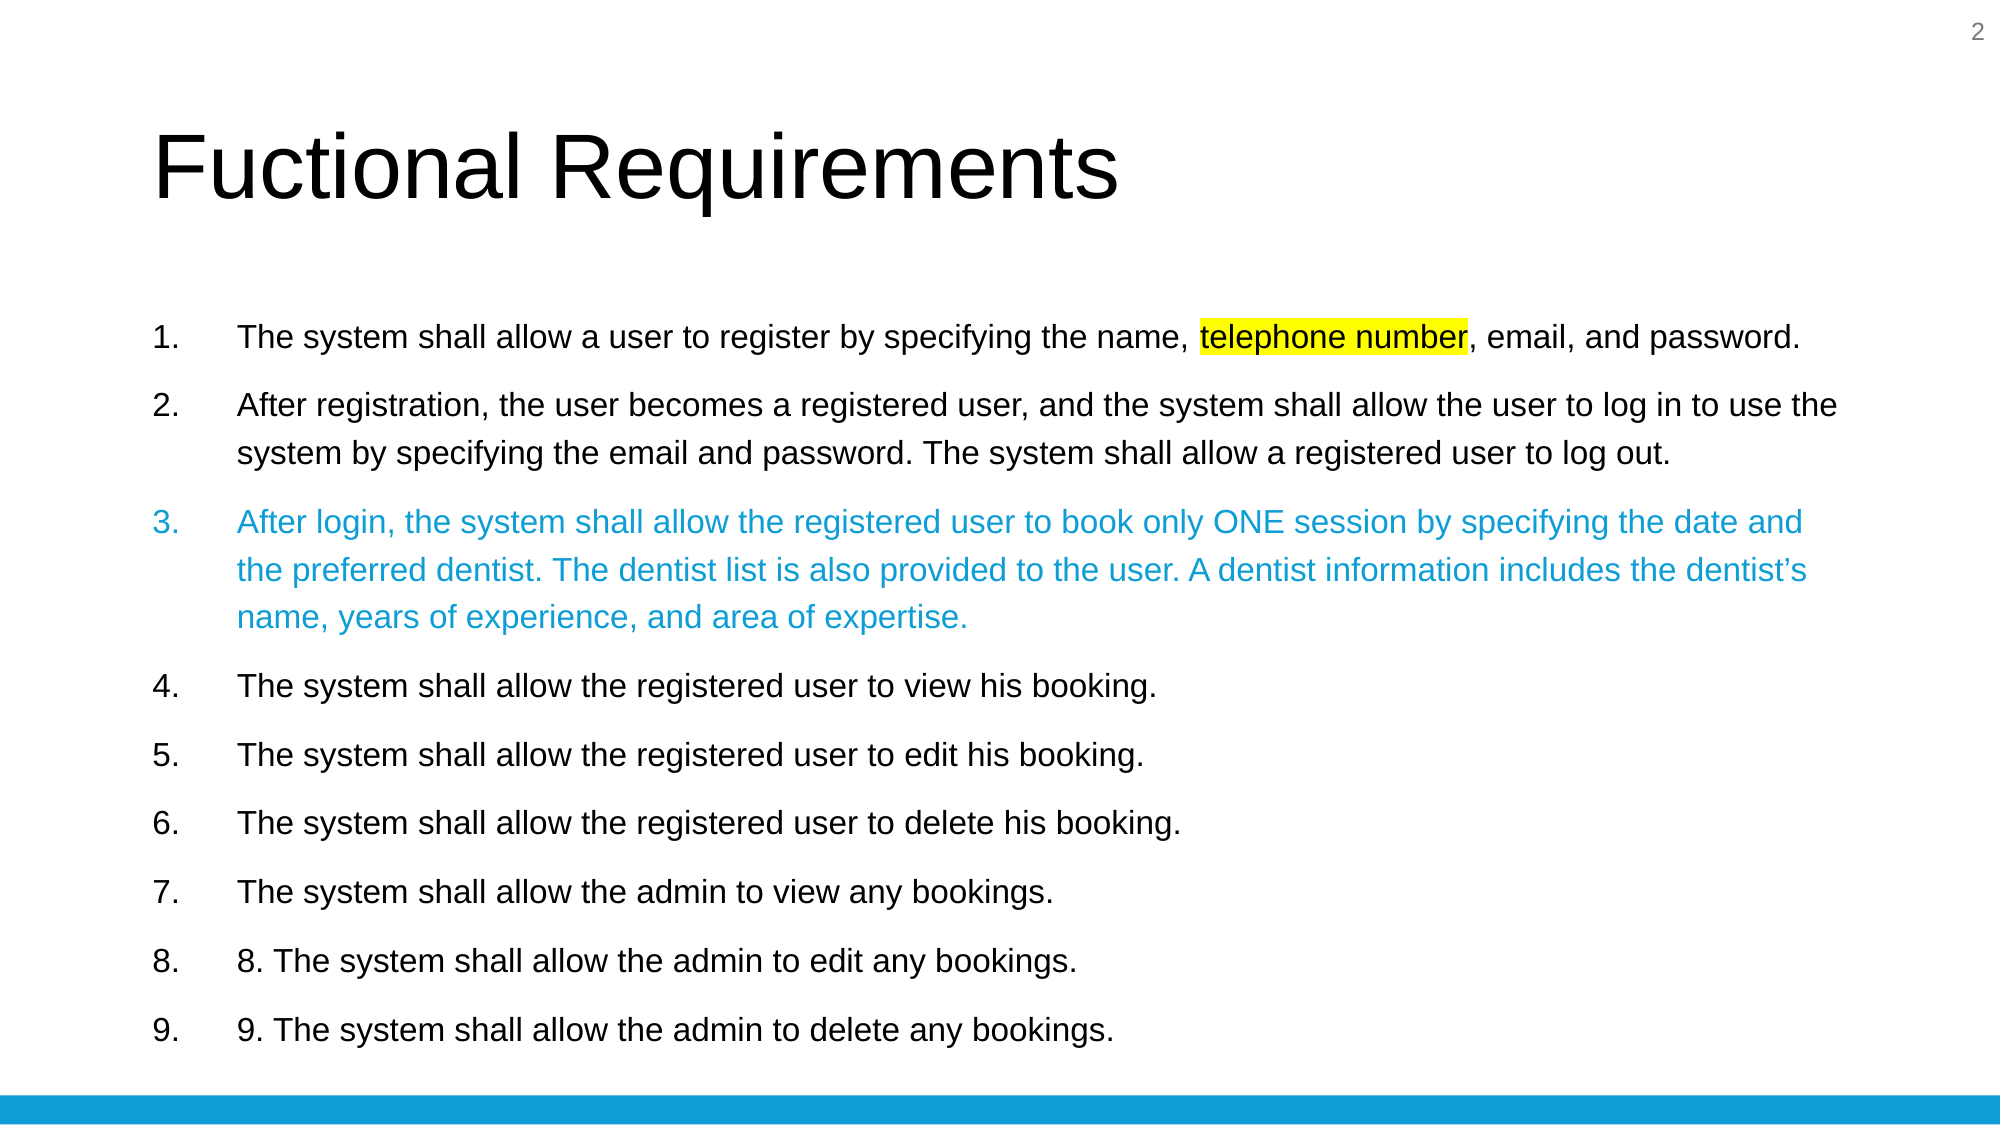

2
# Fuctional Requirements
The system shall allow a user to register by specifying the name, telephone number, email, and password.
After registration, the user becomes a registered user, and the system shall allow the user to log in to use the system by specifying the email and password. The system shall allow a registered user to log out.
After login, the system shall allow the registered user to book only ONE session by specifying the date and the preferred dentist. The dentist list is also provided to the user. A dentist information includes the dentist’s name, years of experience, and area of expertise.
The system shall allow the registered user to view his booking.
The system shall allow the registered user to edit his booking.
The system shall allow the registered user to delete his booking.
The system shall allow the admin to view any bookings.
8. The system shall allow the admin to edit any bookings.
9. The system shall allow the admin to delete any bookings.